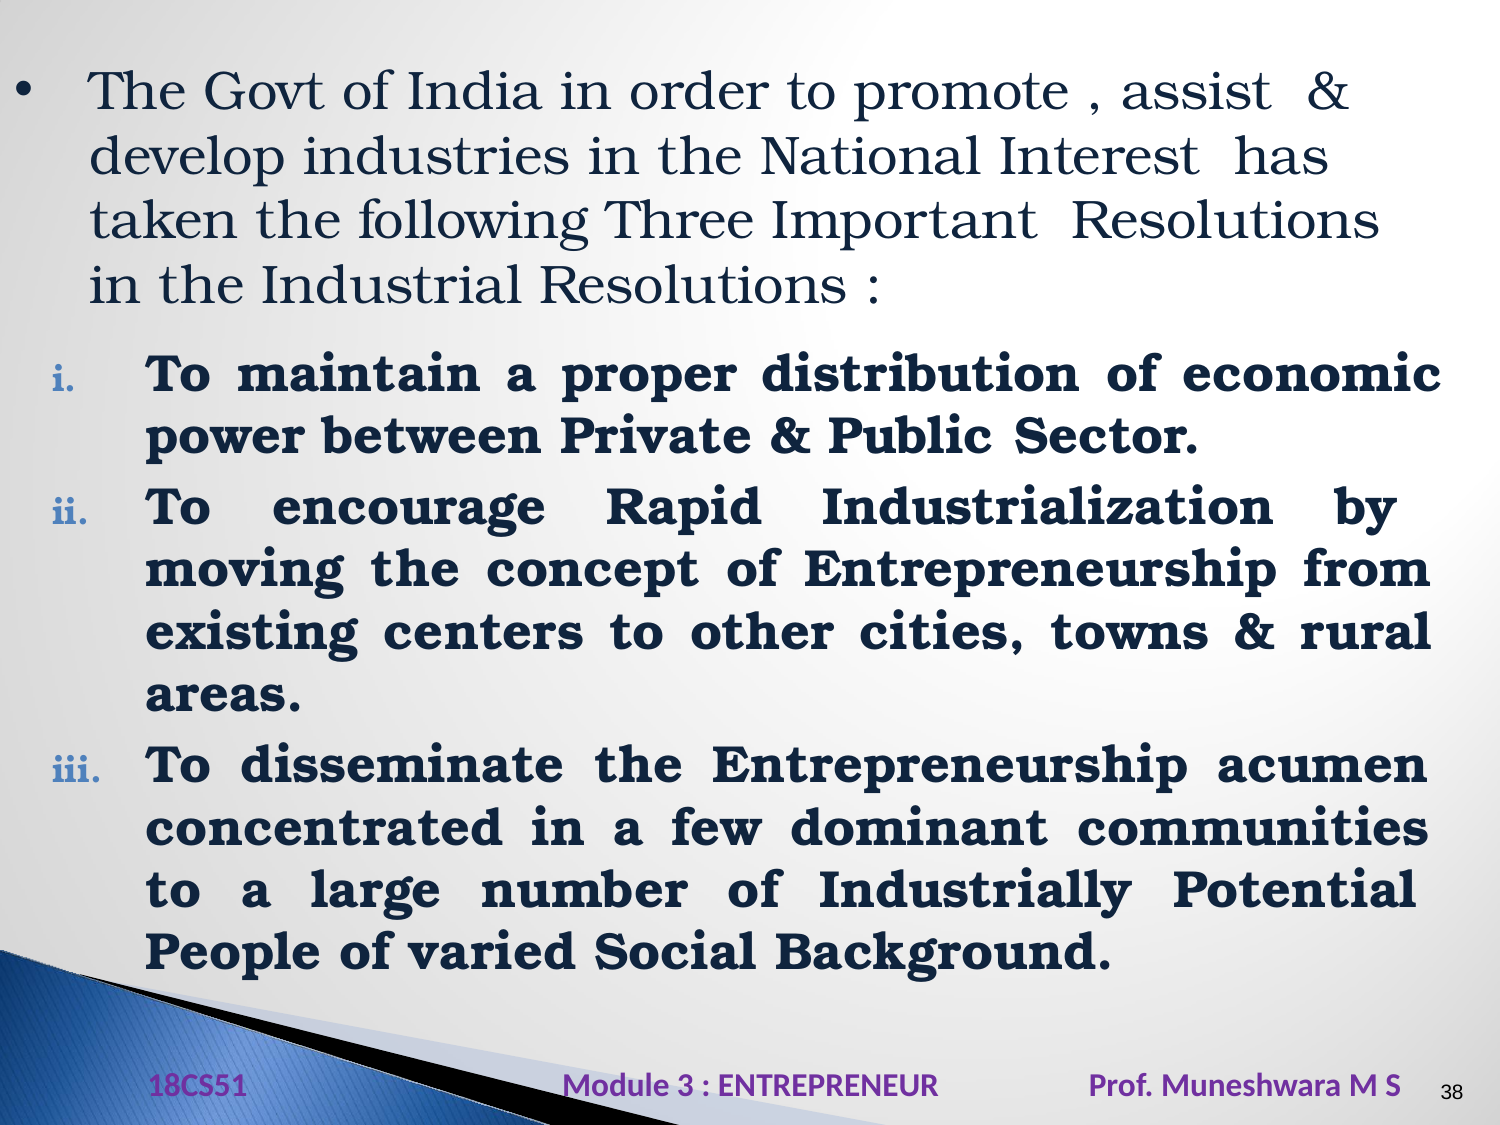

# The Govt of India in order to promote , assist  & develop industries in the National Interest  has taken the following Three Important  Resolutions in the Industrial Resolutions :
To maintain a proper distribution of economic  power between Private & Public Sector.
To encourage Rapid Industrialization by  moving the concept of Entrepreneurship from  existing centers to other cities, towns & rural  areas.
To disseminate the Entrepreneurship acumen  concentrated in a few dominant communities  to a large number of Industrially Potential  People of varied Social Background.
18CS51                                          Module 3 : ENTREPRENEUR                    Prof. Muneshwara M S
38